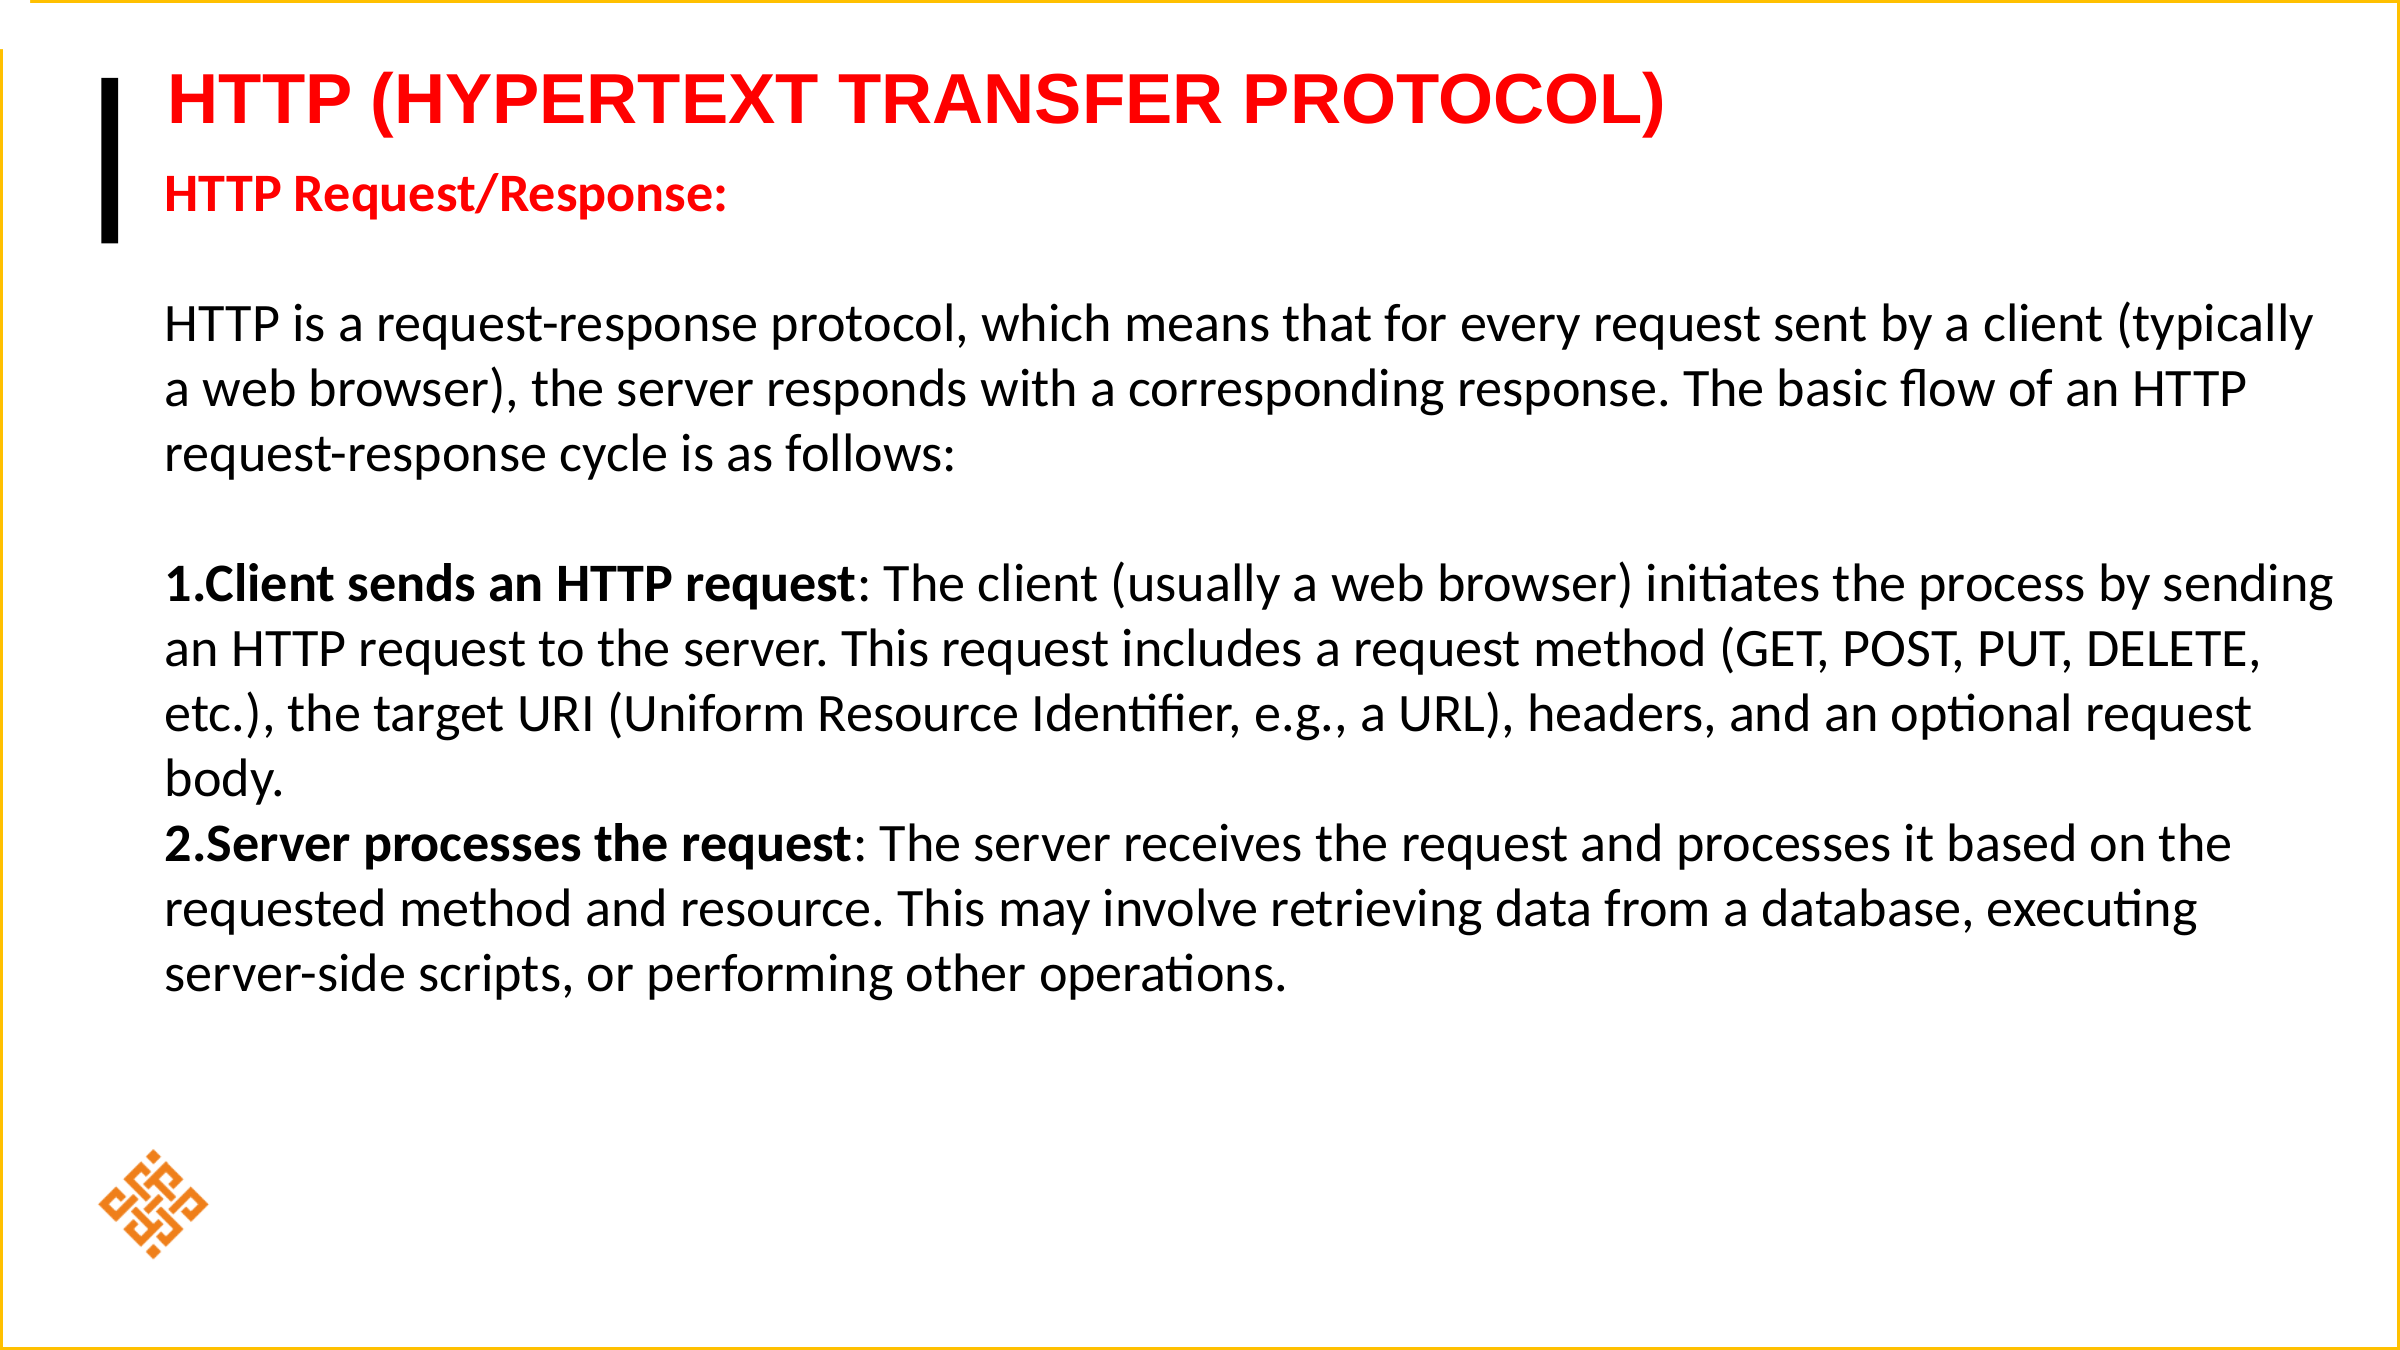

# HTTP (Hypertext Transfer Protocol)

HTTP Request/Response:

HTTP is a request-response protocol, which means that for every request sent by a client (typically a web browser), the server responds with a corresponding response. The basic flow of an HTTP request-response cycle is as follows:

1.Client sends an HTTP request: The client (usually a web browser) initiates the process by sending an HTTP request to the server. This request includes a request method (GET, POST, PUT, DELETE, etc.), the target URI (Uniform Resource Identifier, e.g., a URL), headers, and an optional request body.
2.Server processes the request: The server receives the request and processes it based on the requested method and resource. This may involve retrieving data from a database, executing server-side scripts, or performing other operations.